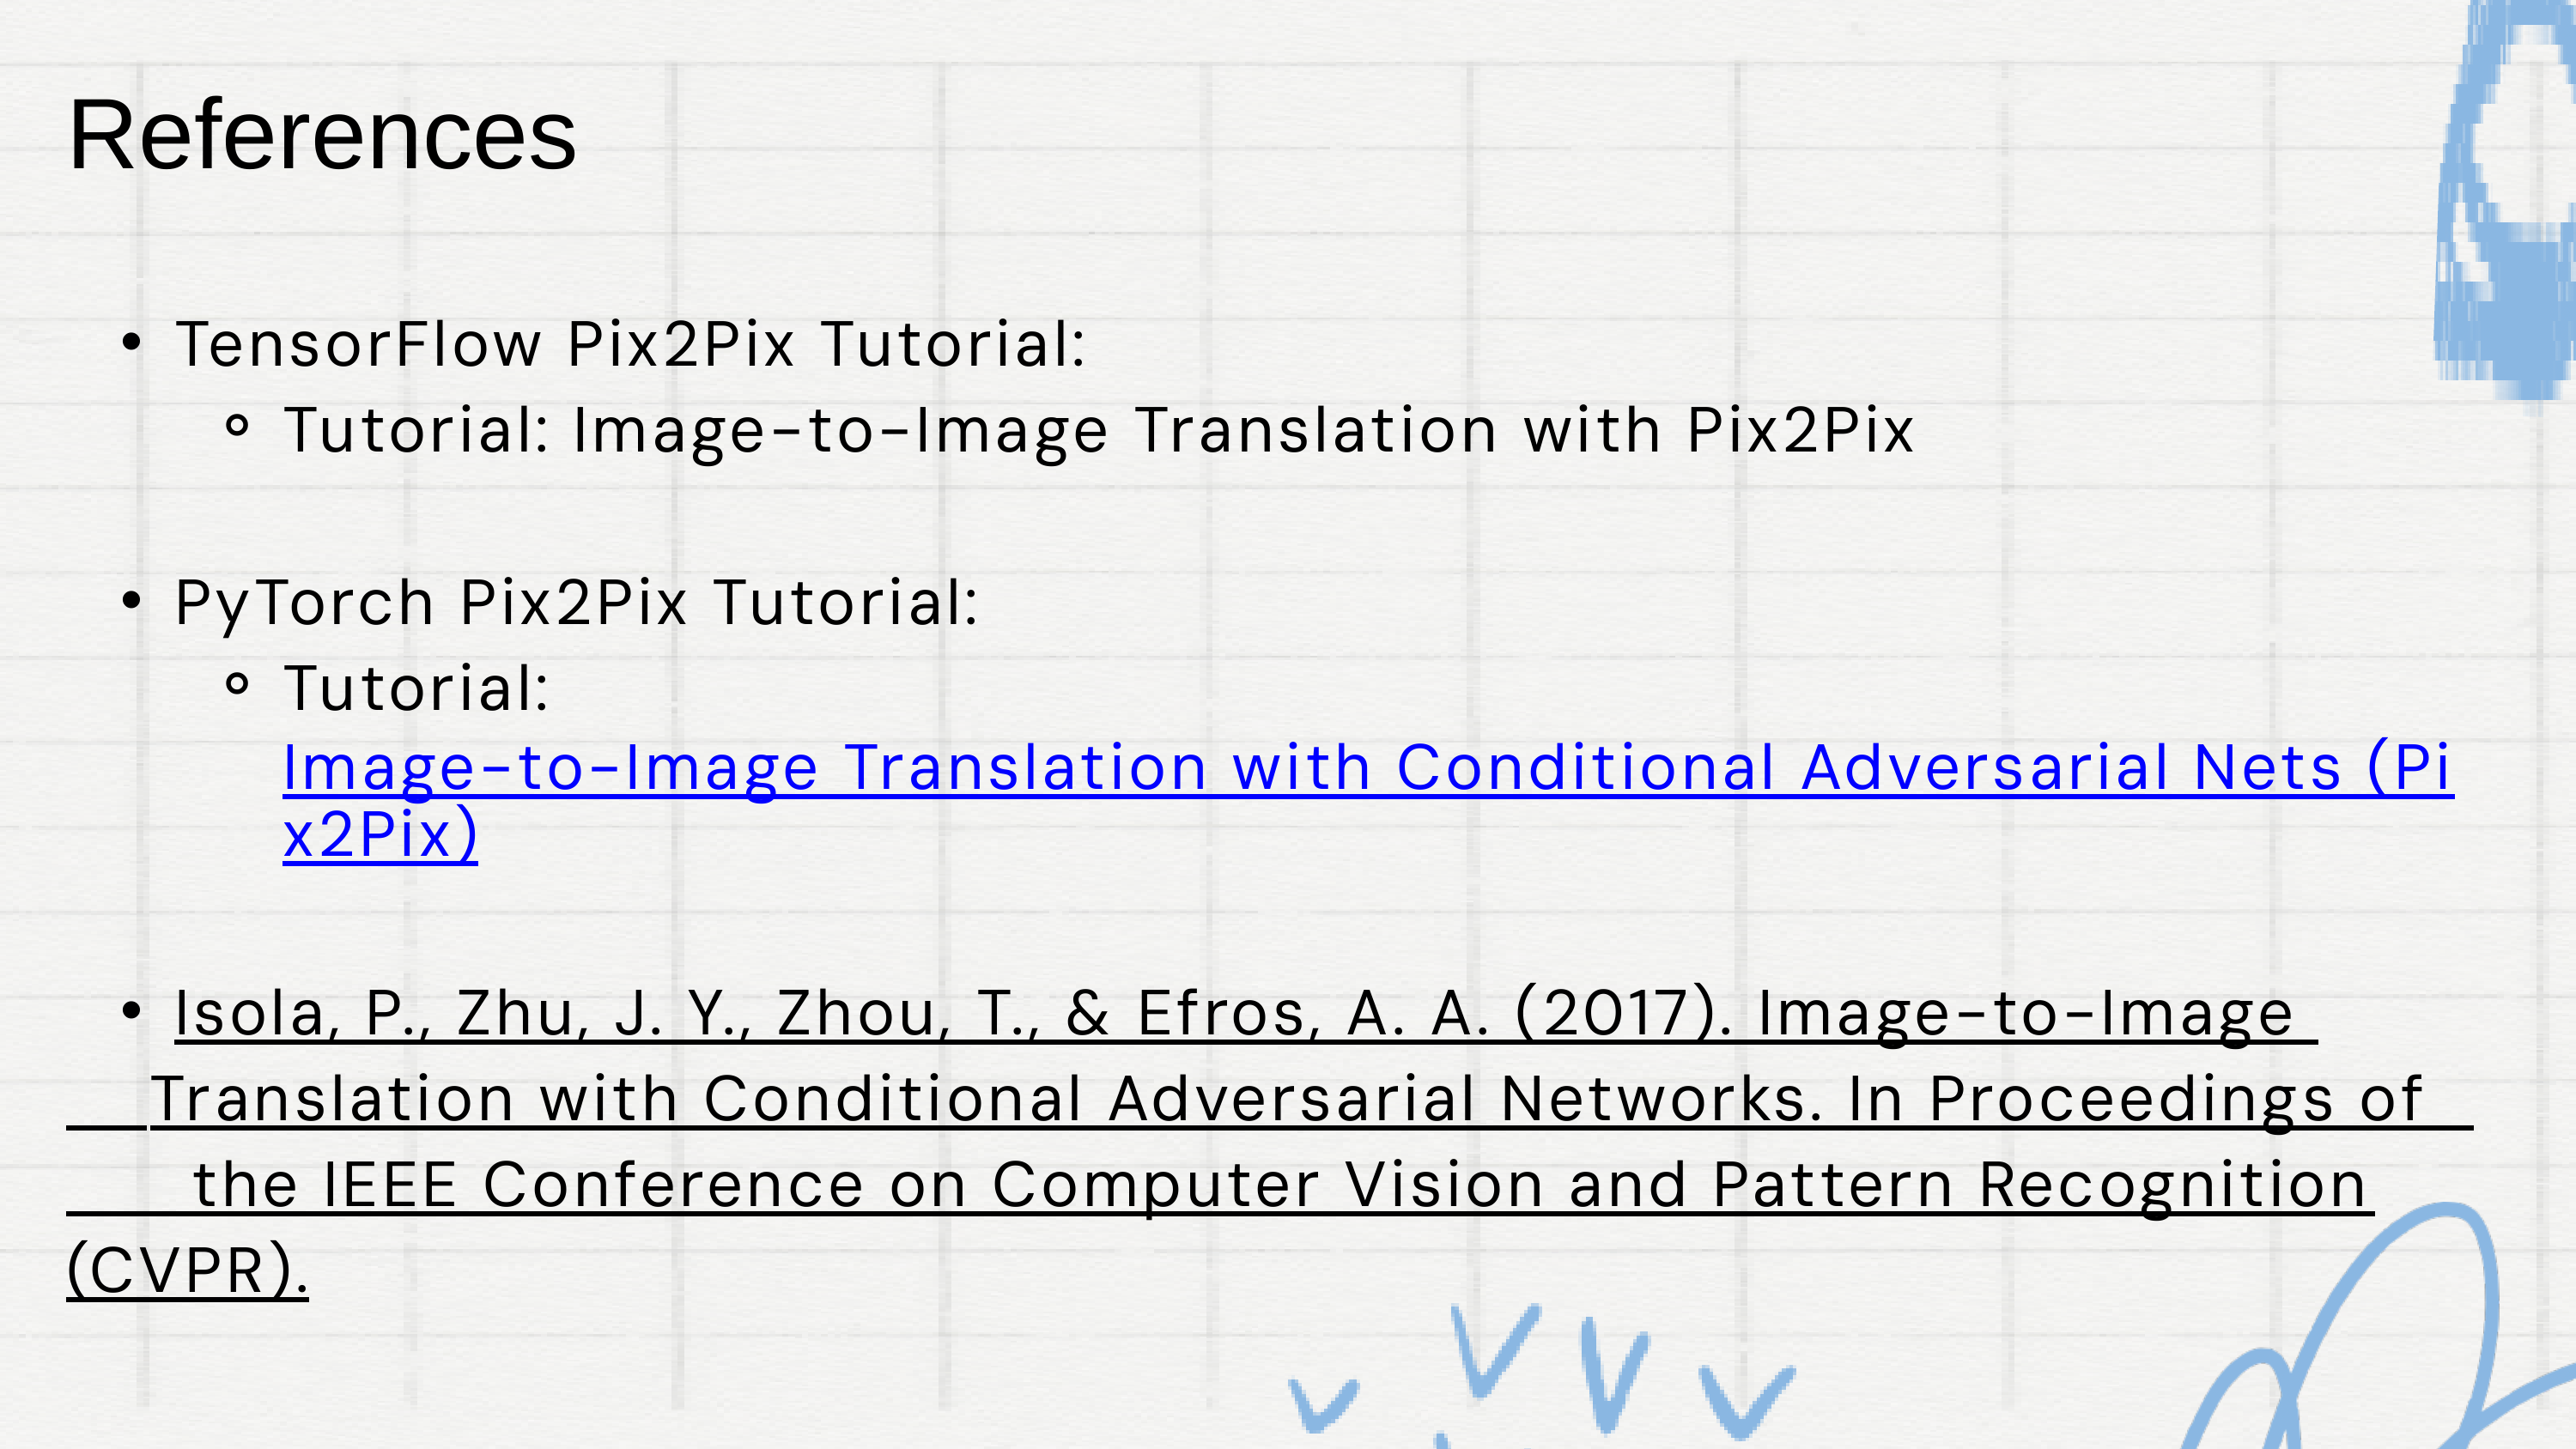

References
TensorFlow Pix2Pix Tutorial:
Tutorial: Image-to-Image Translation with Pix2Pix

PyTorch Pix2Pix Tutorial:
Tutorial: Image-to-Image Translation with Conditional Adversarial Nets (Pix2Pix)

Isola, P., Zhu, J. Y., Zhou, T., & Efros, A. A. (2017). Image-to-Image
    Translation with Conditional Adversarial Networks. In Proceedings of         the IEEE Conference on Computer Vision and Pattern Recognition (CVPR).